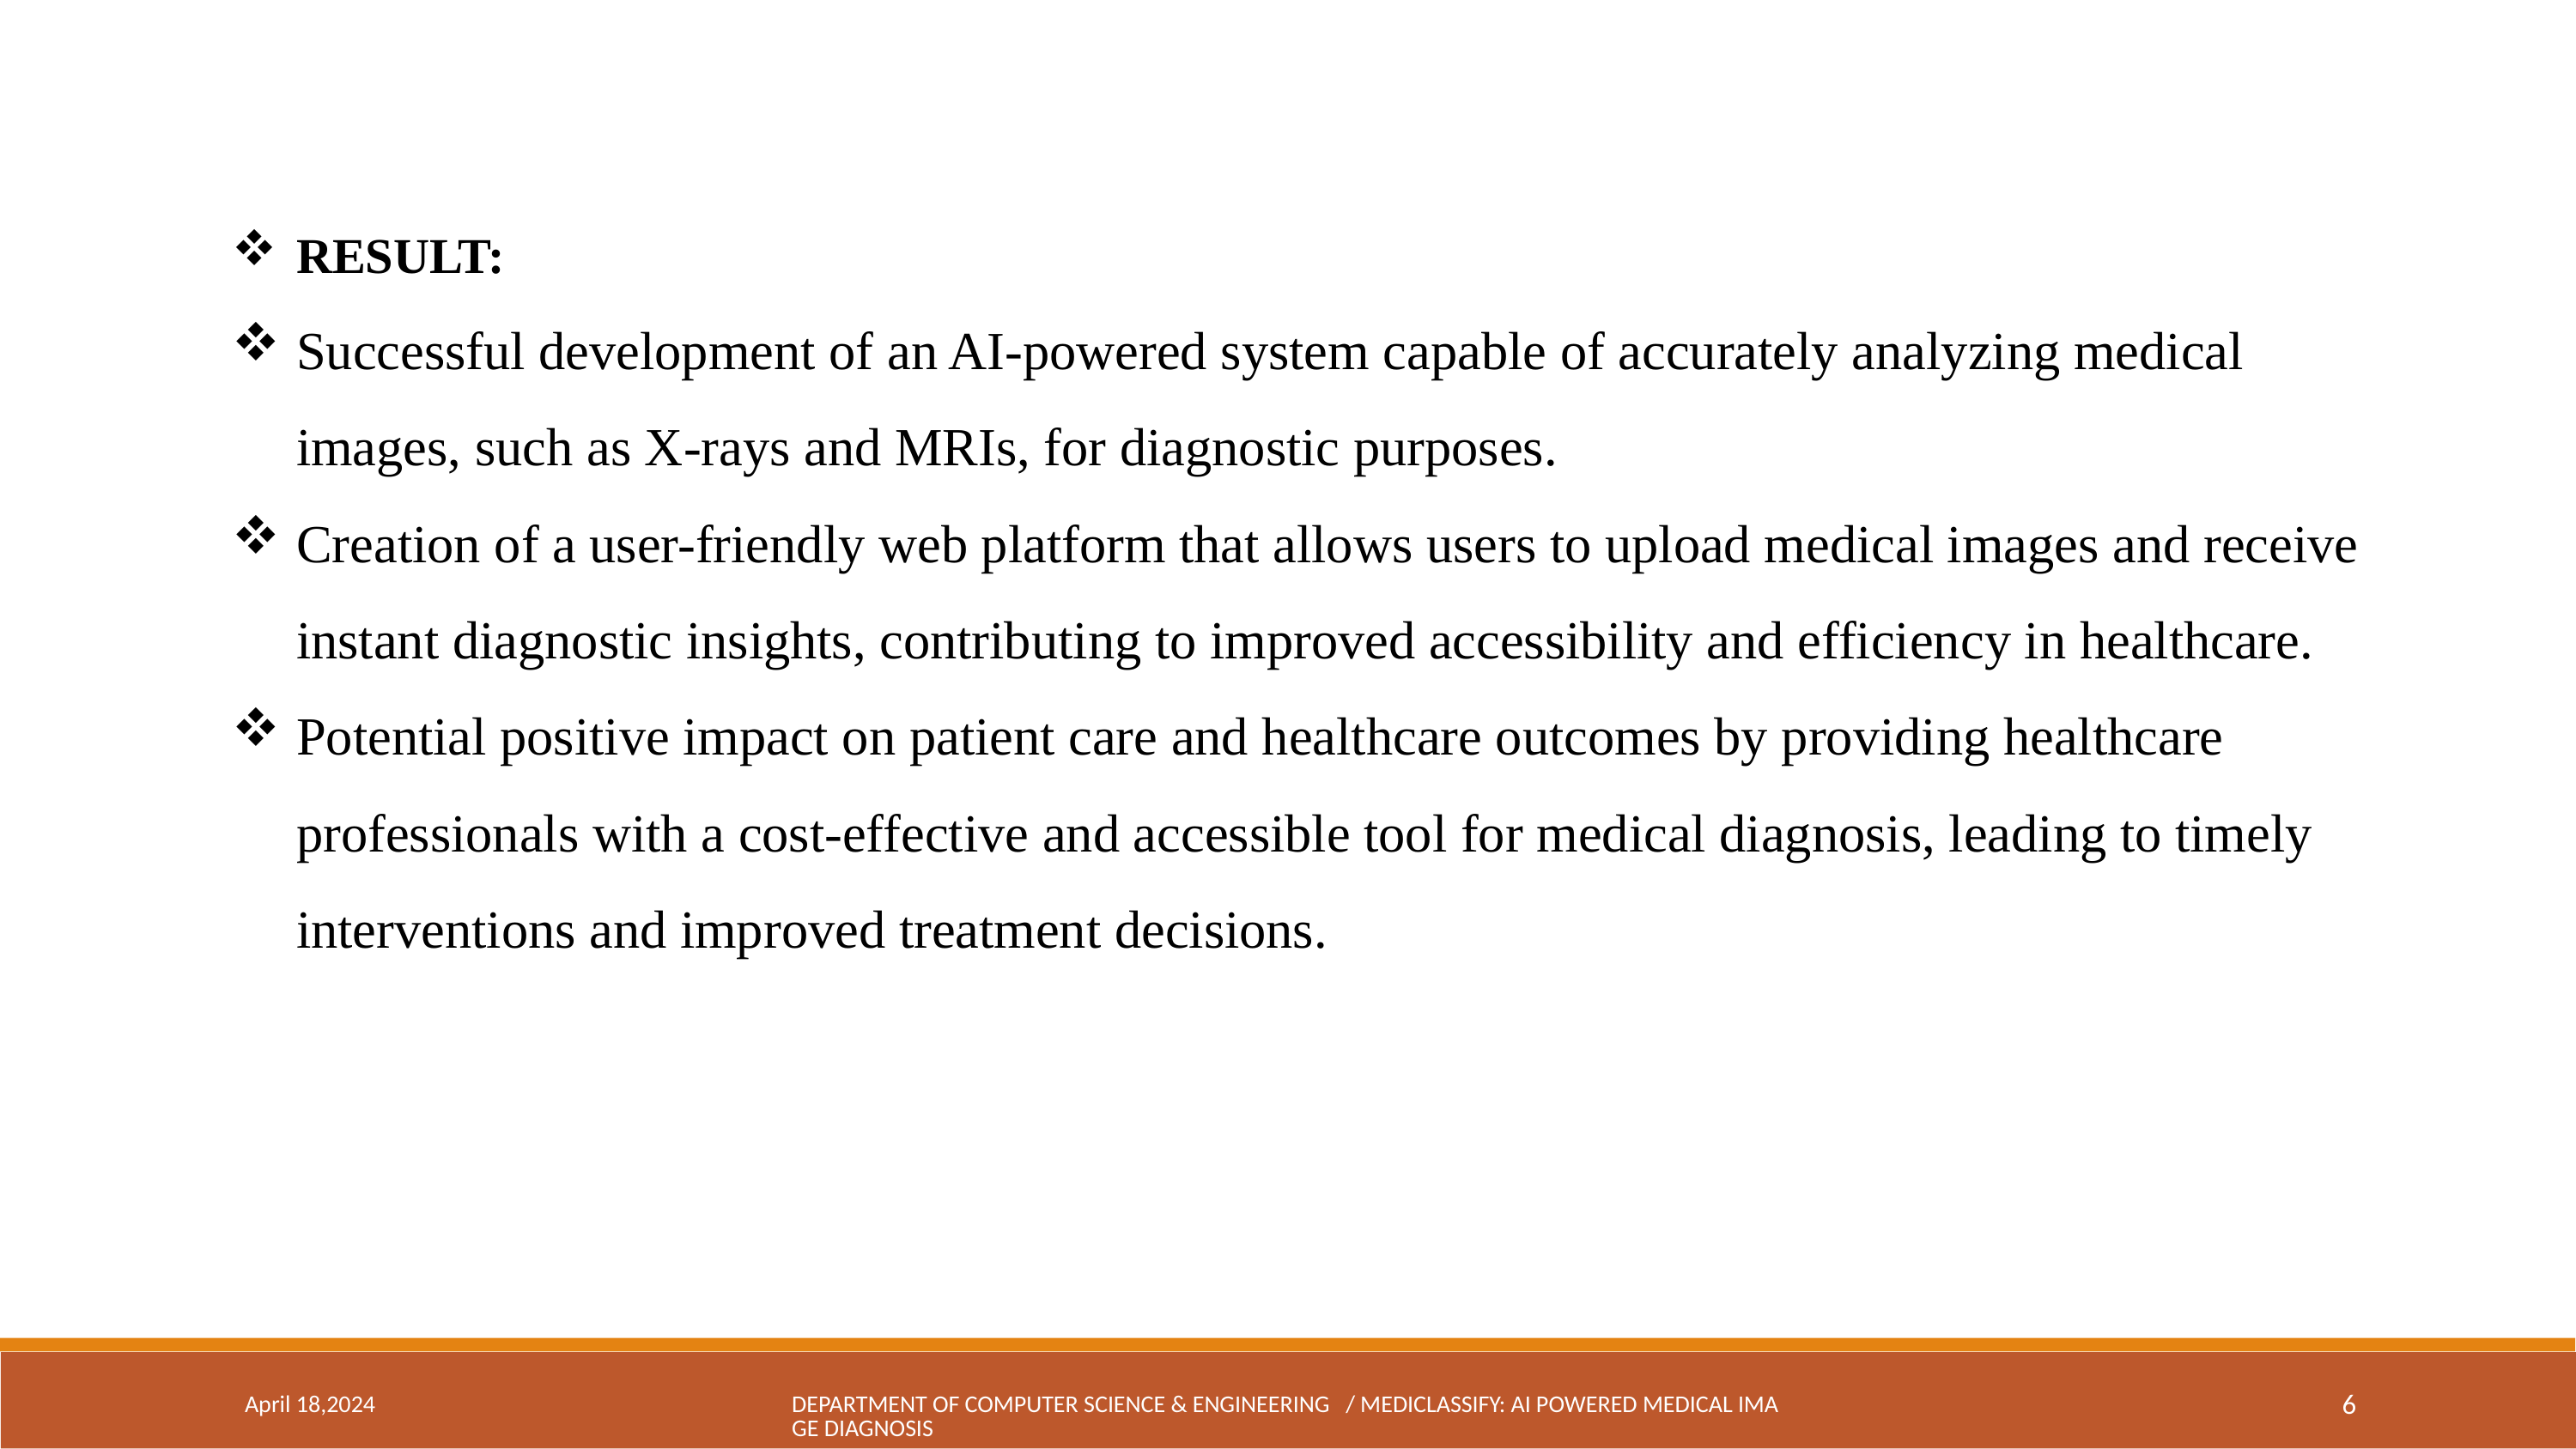

RESULT:
Successful development of an AI-powered system capable of accurately analyzing medical images, such as X-rays and MRIs, for diagnostic purposes.
Creation of a user-friendly web platform that allows users to upload medical images and receive instant diagnostic insights, contributing to improved accessibility and efficiency in healthcare.
Potential positive impact on patient care and healthcare outcomes by providing healthcare professionals with a cost-effective and accessible tool for medical diagnosis, leading to timely interventions and improved treatment decisions.
April 18,2024
DEPARTMENT OF COMPUTER SCIENCE & ENGINEERING   / MEDICLASSIFY: AI POWERED MEDICAL IMAGE DIAGNOSIS
6